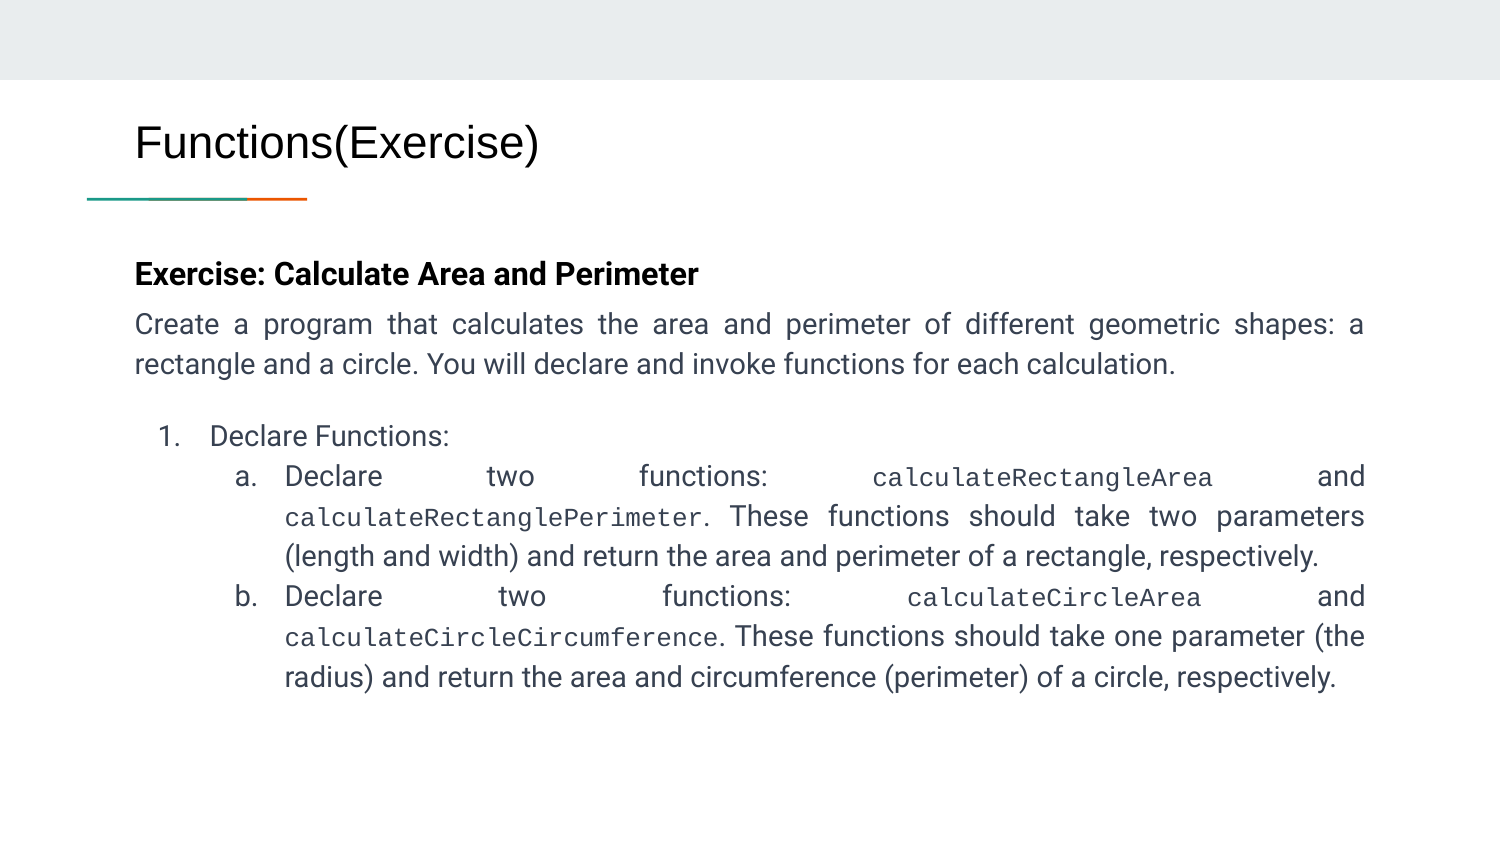

# Functions(Exercise)

Exercise: Calculate Area and Perimeter
Create a program that calculates the area and perimeter of different geometric shapes: a rectangle and a circle. You will declare and invoke functions for each calculation.
Declare Functions:
Declare two functions: calculateRectangleArea and calculateRectanglePerimeter. These functions should take two parameters (length and width) and return the area and perimeter of a rectangle, respectively.
Declare two functions: calculateCircleArea and calculateCircleCircumference. These functions should take one parameter (the radius) and return the area and circumference (perimeter) of a circle, respectively.